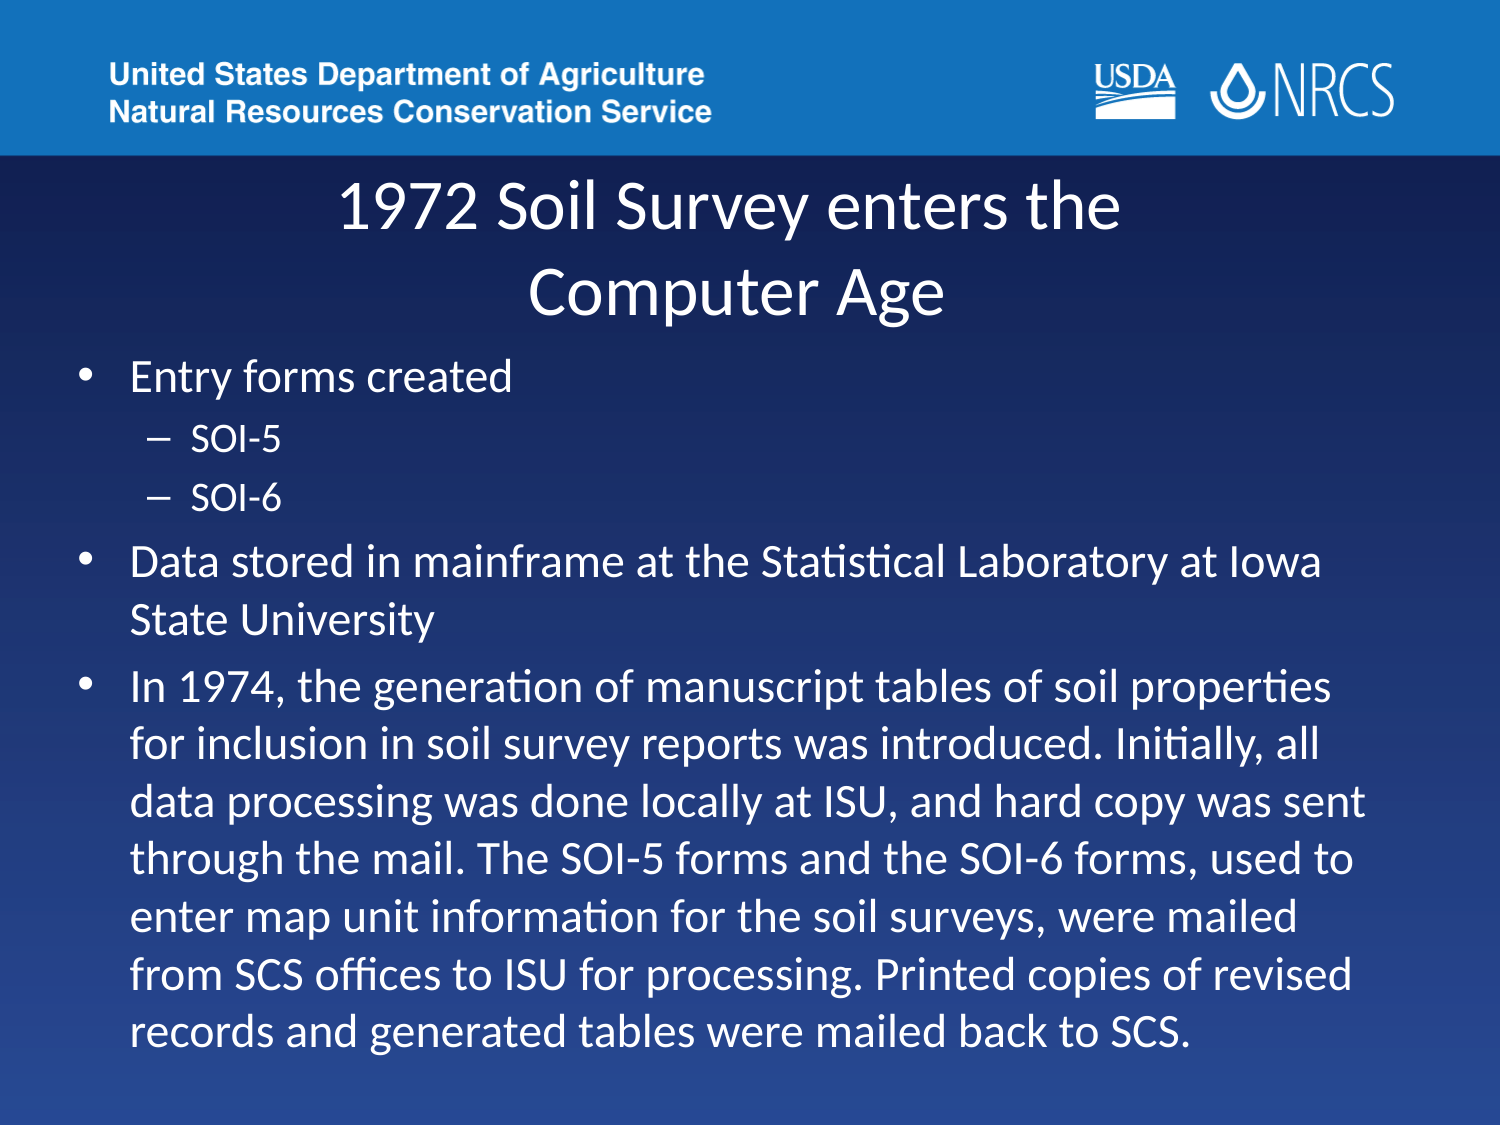

# 1972 Soil Survey enters the Computer Age
Entry forms created
SOI-5
SOI-6
Data stored in mainframe at the Statistical Laboratory at Iowa State University
In 1974, the generation of manuscript tables of soil properties for inclusion in soil survey reports was introduced. Initially, all data processing was done locally at ISU, and hard copy was sent through the mail. The SOI-5 forms and the SOI-6 forms, used to enter map unit information for the soil surveys, were mailed from SCS offices to ISU for processing. Printed copies of revised records and generated tables were mailed back to SCS.